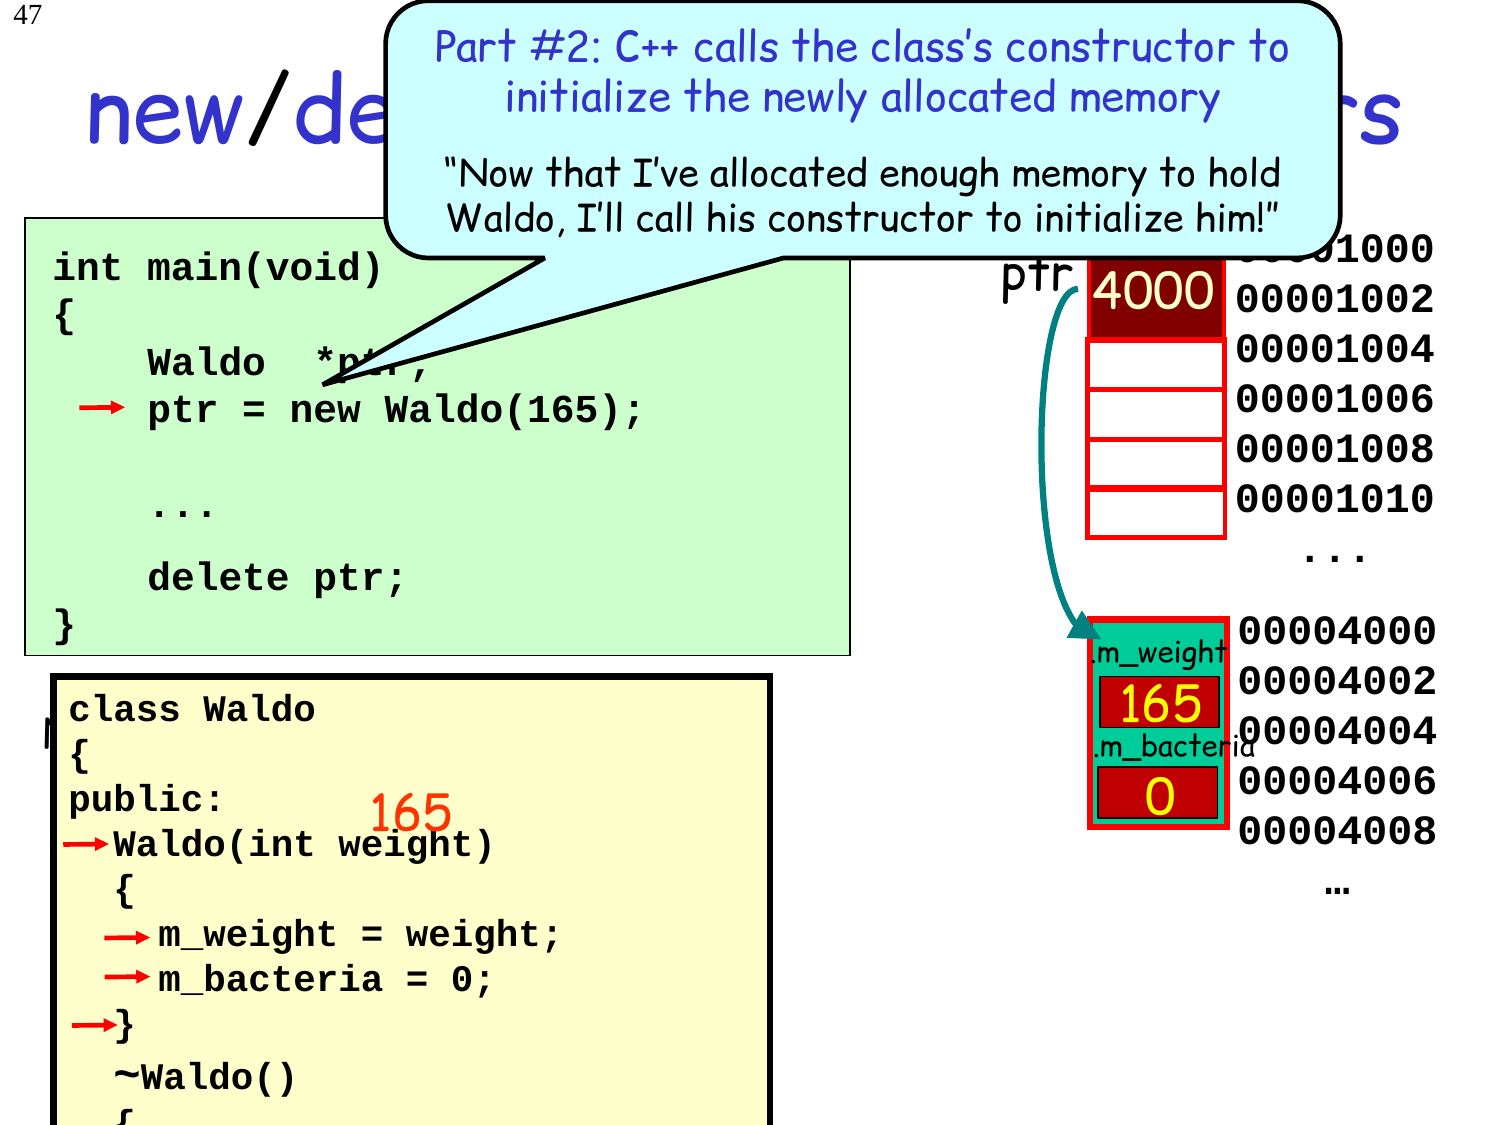

47
Part #2: C++ calls the class’s constructor to initialize the newly allocated memory
“Now that I’ve allocated enough memory to hold Waldo, I’ll call his constructor to initialize him!”
# new/delete With C’tors, D’tors
00001000
00001002
00001004
00001006
00001008
00001010
...

 ptr

int main(void)
{
    Waldo  *ptr;
    ptr = new Waldo(165);

    ...

    delete ptr;
}
4000

00004000
00004002
00004004
00004006
00004008
…

...

.m_weight

.m_bacteria

165

class Waldo
{
public:
  Waldo(int weight)
  {
    m_weight = weight;
    m_bacteria = 0;
  }
  ~Waldo()
  {
     …
...
Now lets see how new and delete work with classes containing constructors and destructors!
0

165